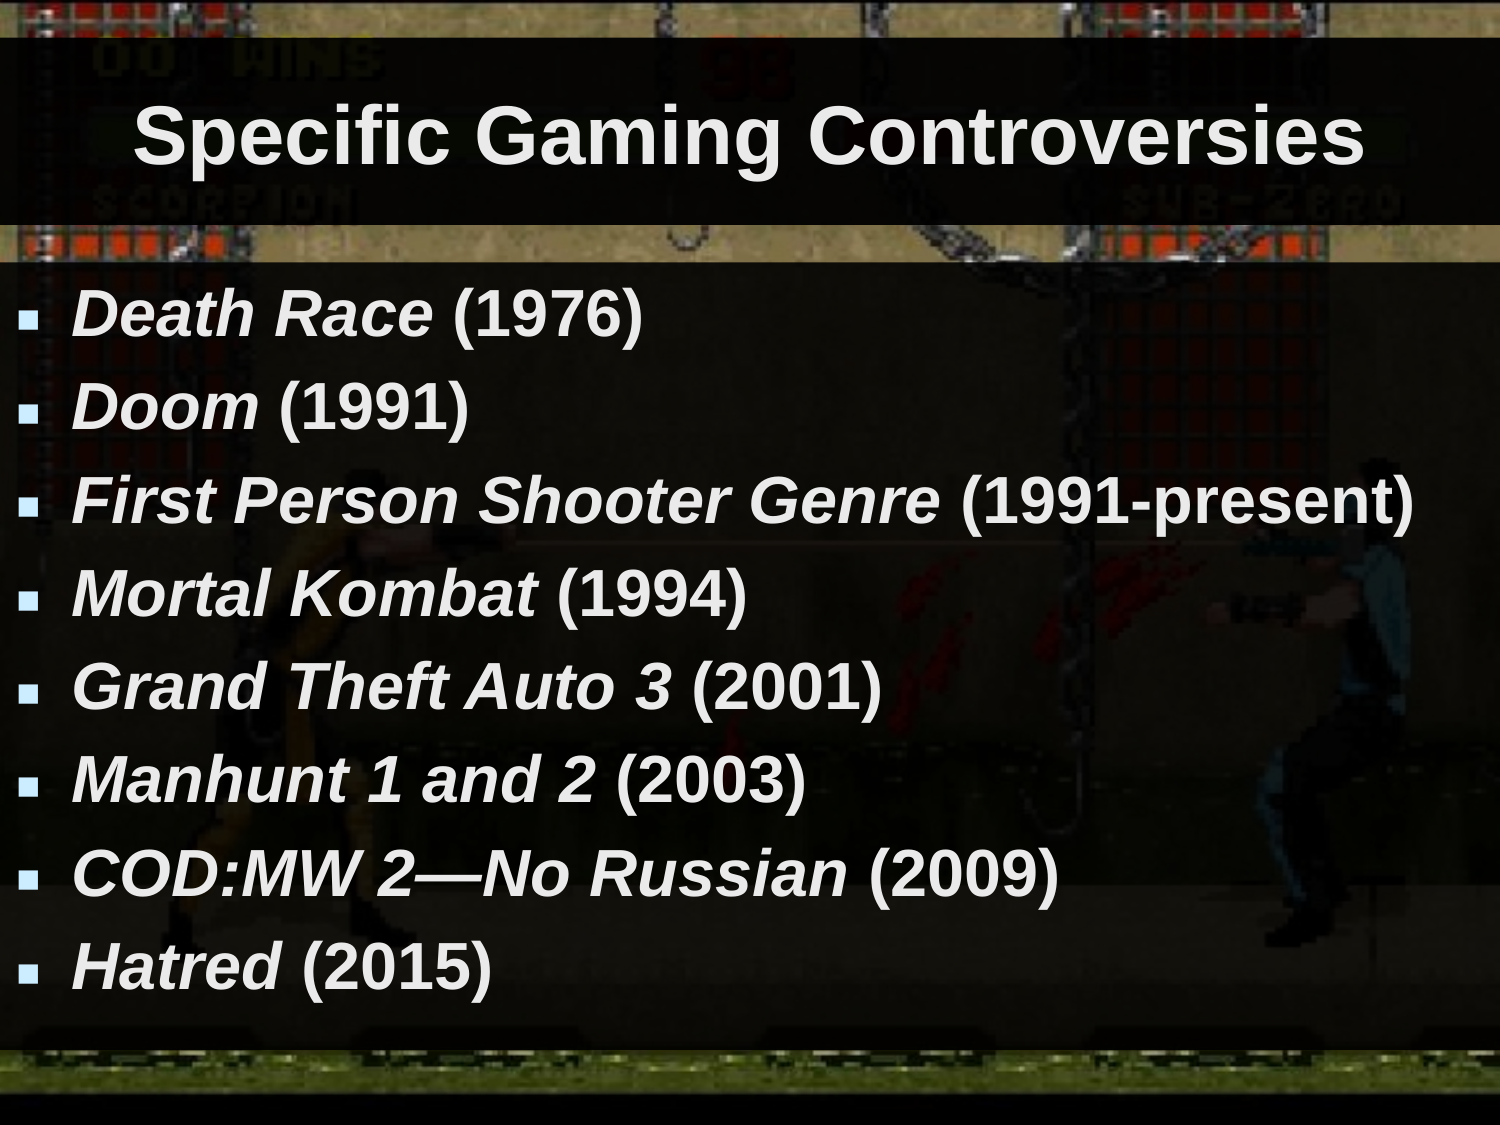

# Specific Gaming Controversies
Death Race (1976)
Doom (1991)
First Person Shooter Genre (1991-present)
Mortal Kombat (1994)
Grand Theft Auto 3 (2001)
Manhunt 1 and 2 (2003)
COD:MW 2—No Russian (2009)
Hatred (2015)